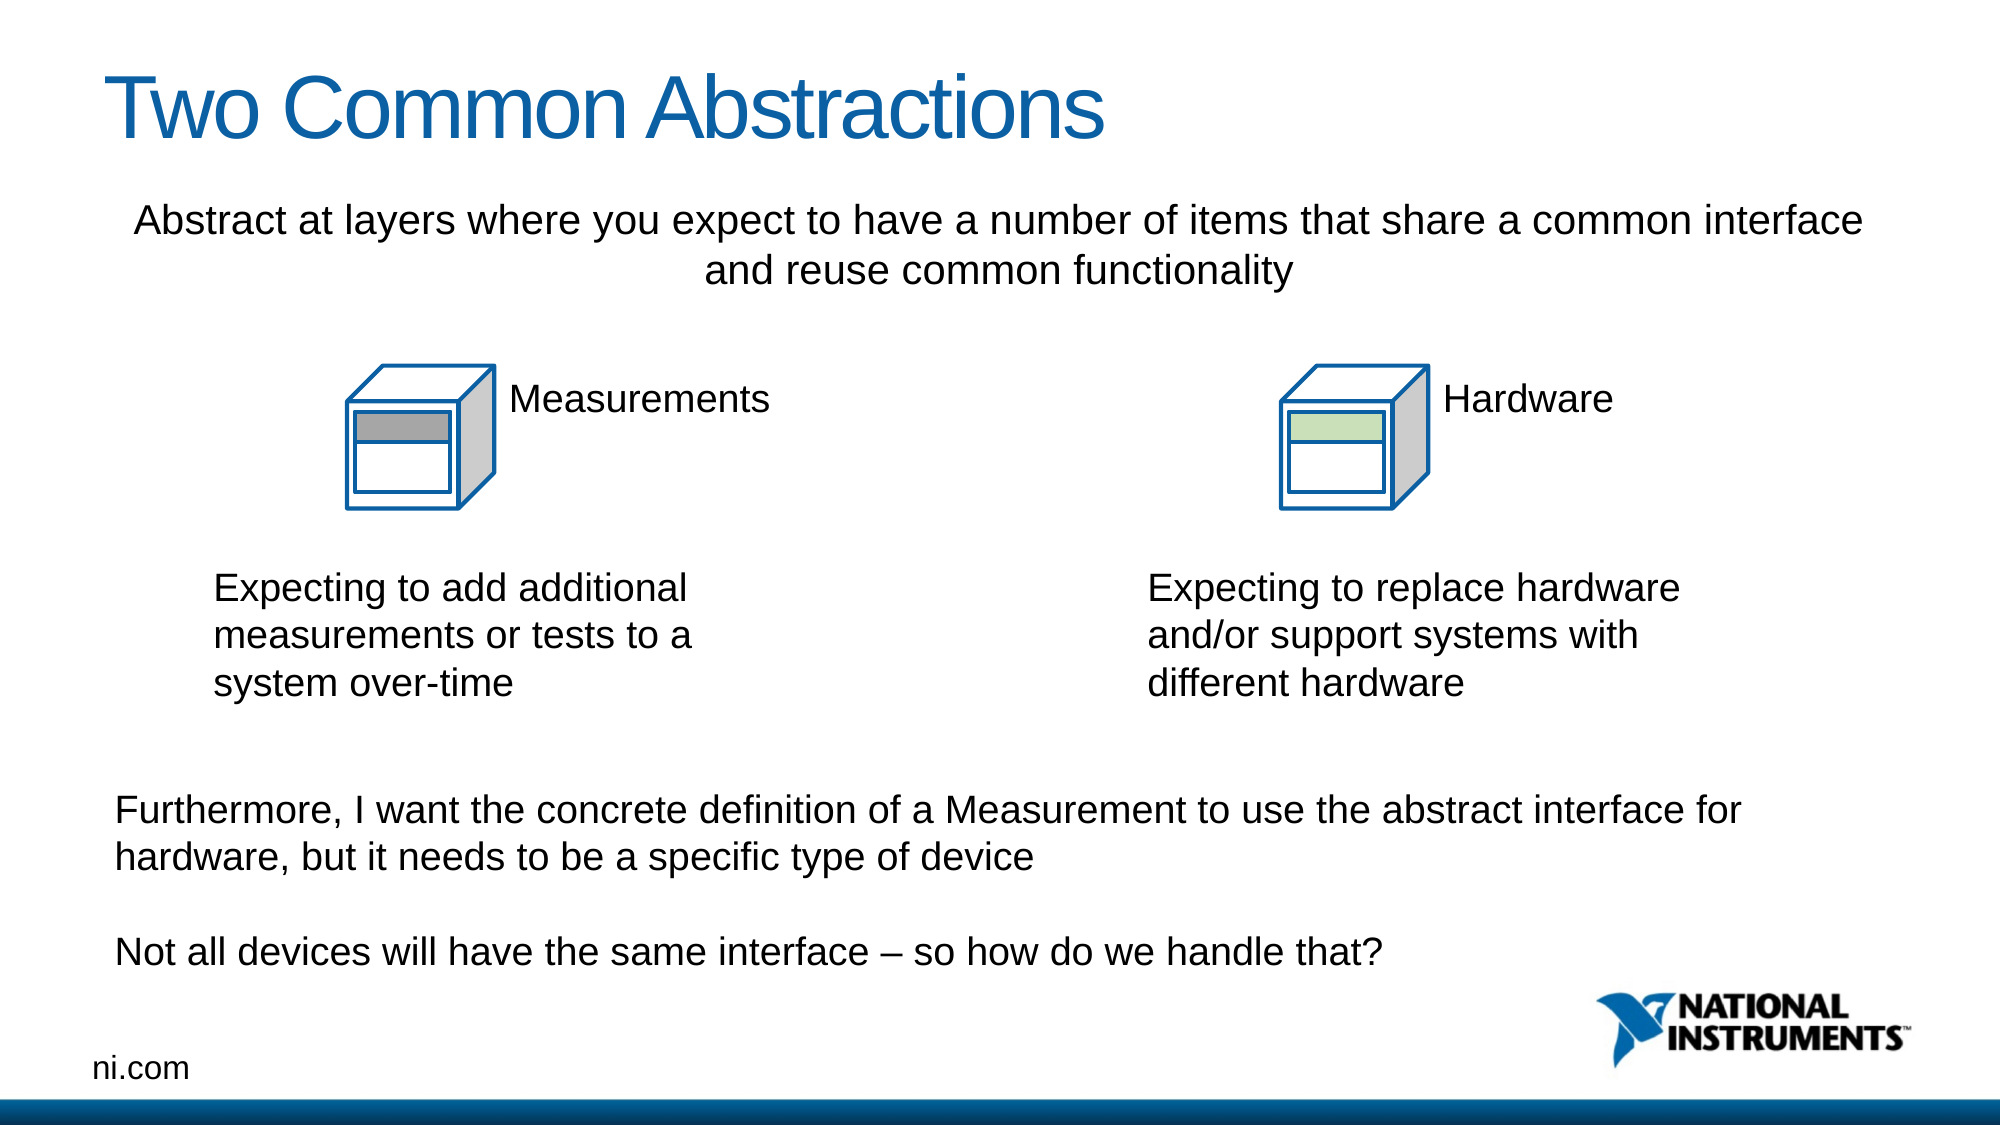

# Two Common Abstractions
Abstract at layers where you expect to have a number of items that share a common interface and reuse common functionality
Hardware
Measurements

Expecting to add additional measurements or tests to a system over-time
Expecting to replace hardware and/or support systems with different hardware
Furthermore, I want the concrete definition of a Measurement to use the abstract interface for hardware, but it needs to be a specific type of device

Not all devices will have the same interface – so how do we handle that?